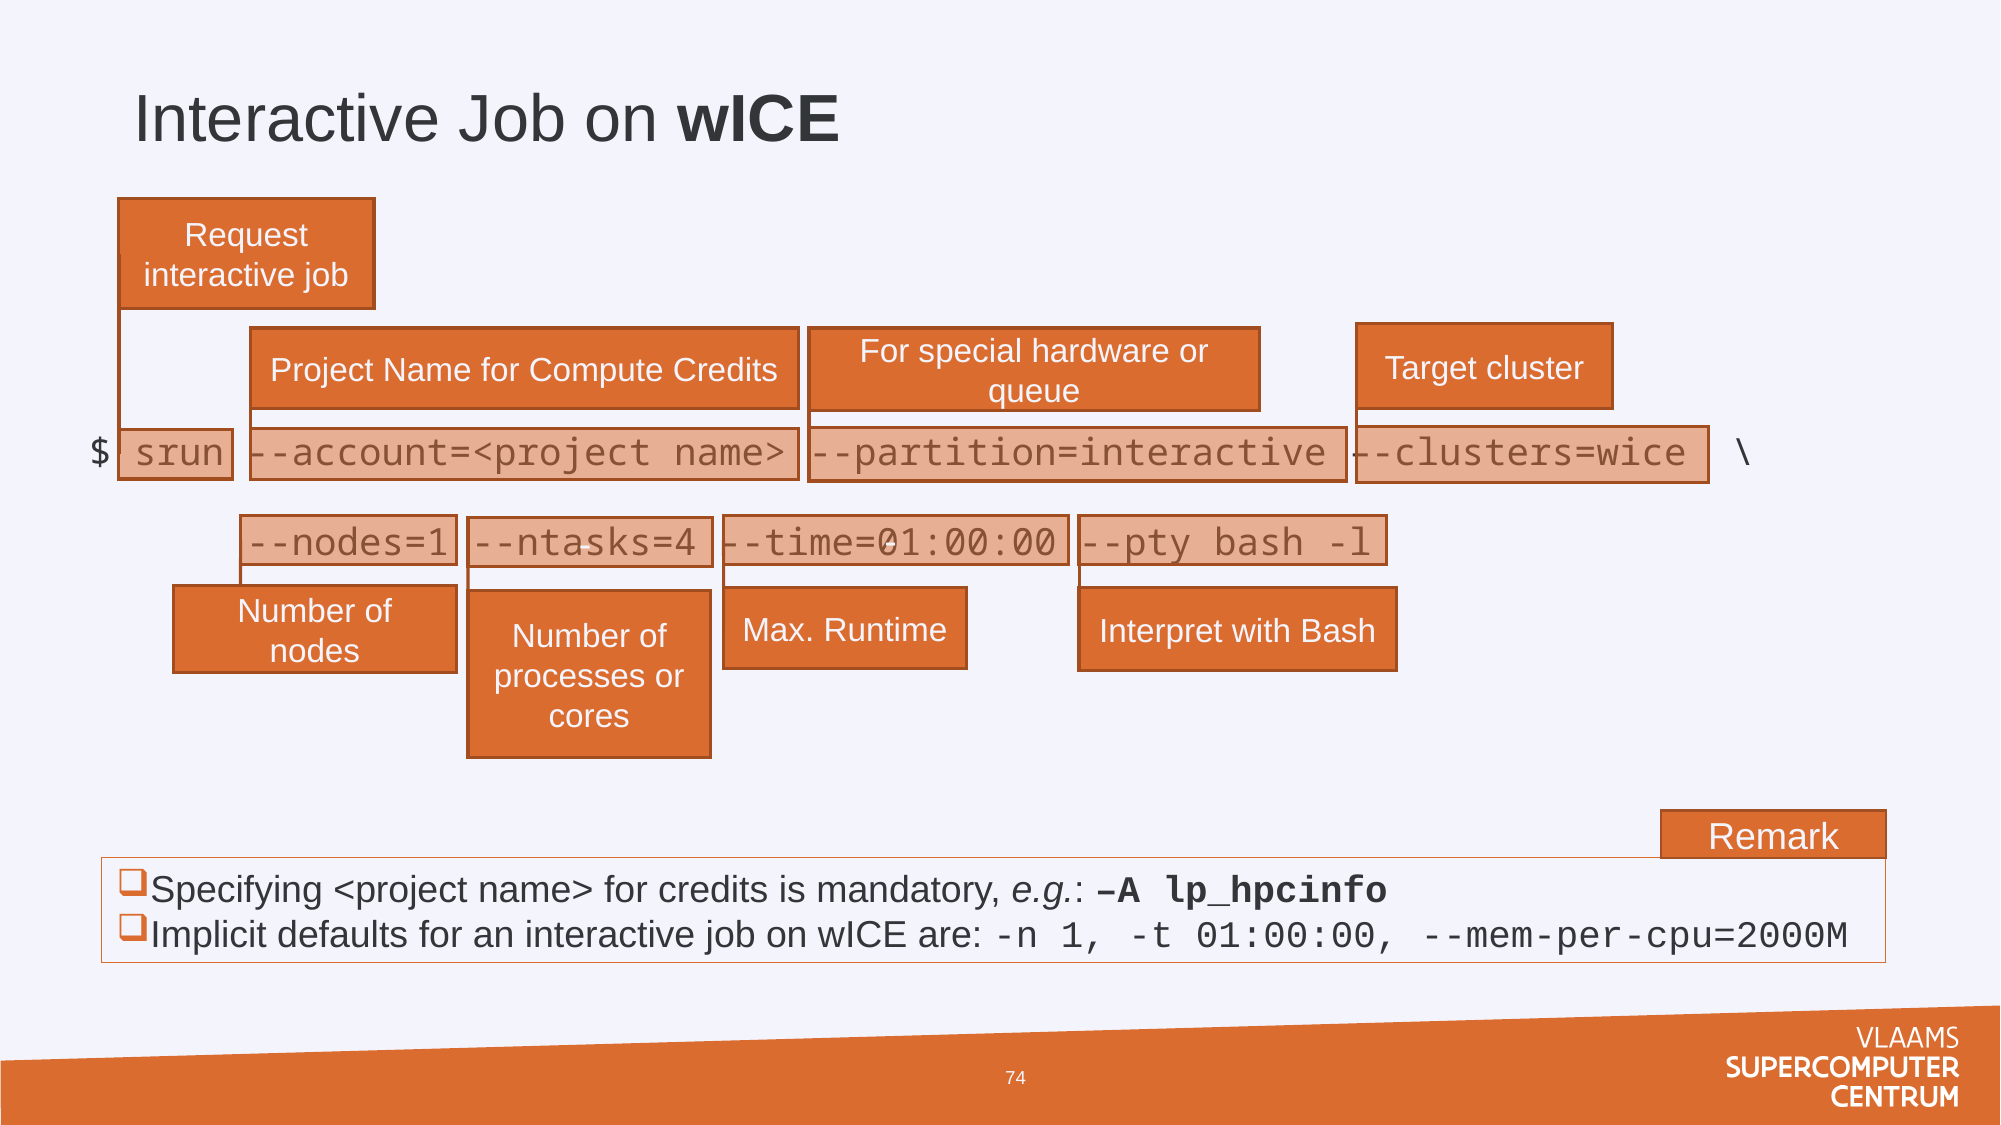

Interactive Job on wICE
Request interactive job

Target cluster

Project Name for Compute Credits

For special hardware or queue

$ srun --account=<project name> --partition=interactive –-clusters=wice  \
       --nodes=1 --ntasks=4 --time=01:00:00 --pty bash -l

Number of nodes
-
Max. Runtime

Interpret with Bash
-
Number of processes or cores
Remark
Specifying <project name> for credits is mandatory, e.g.: –A lp_hpcinfo
Implicit defaults for an interactive job on wICE are: -n 1, -t 01:00:00, --mem-per-cpu=2000M
74